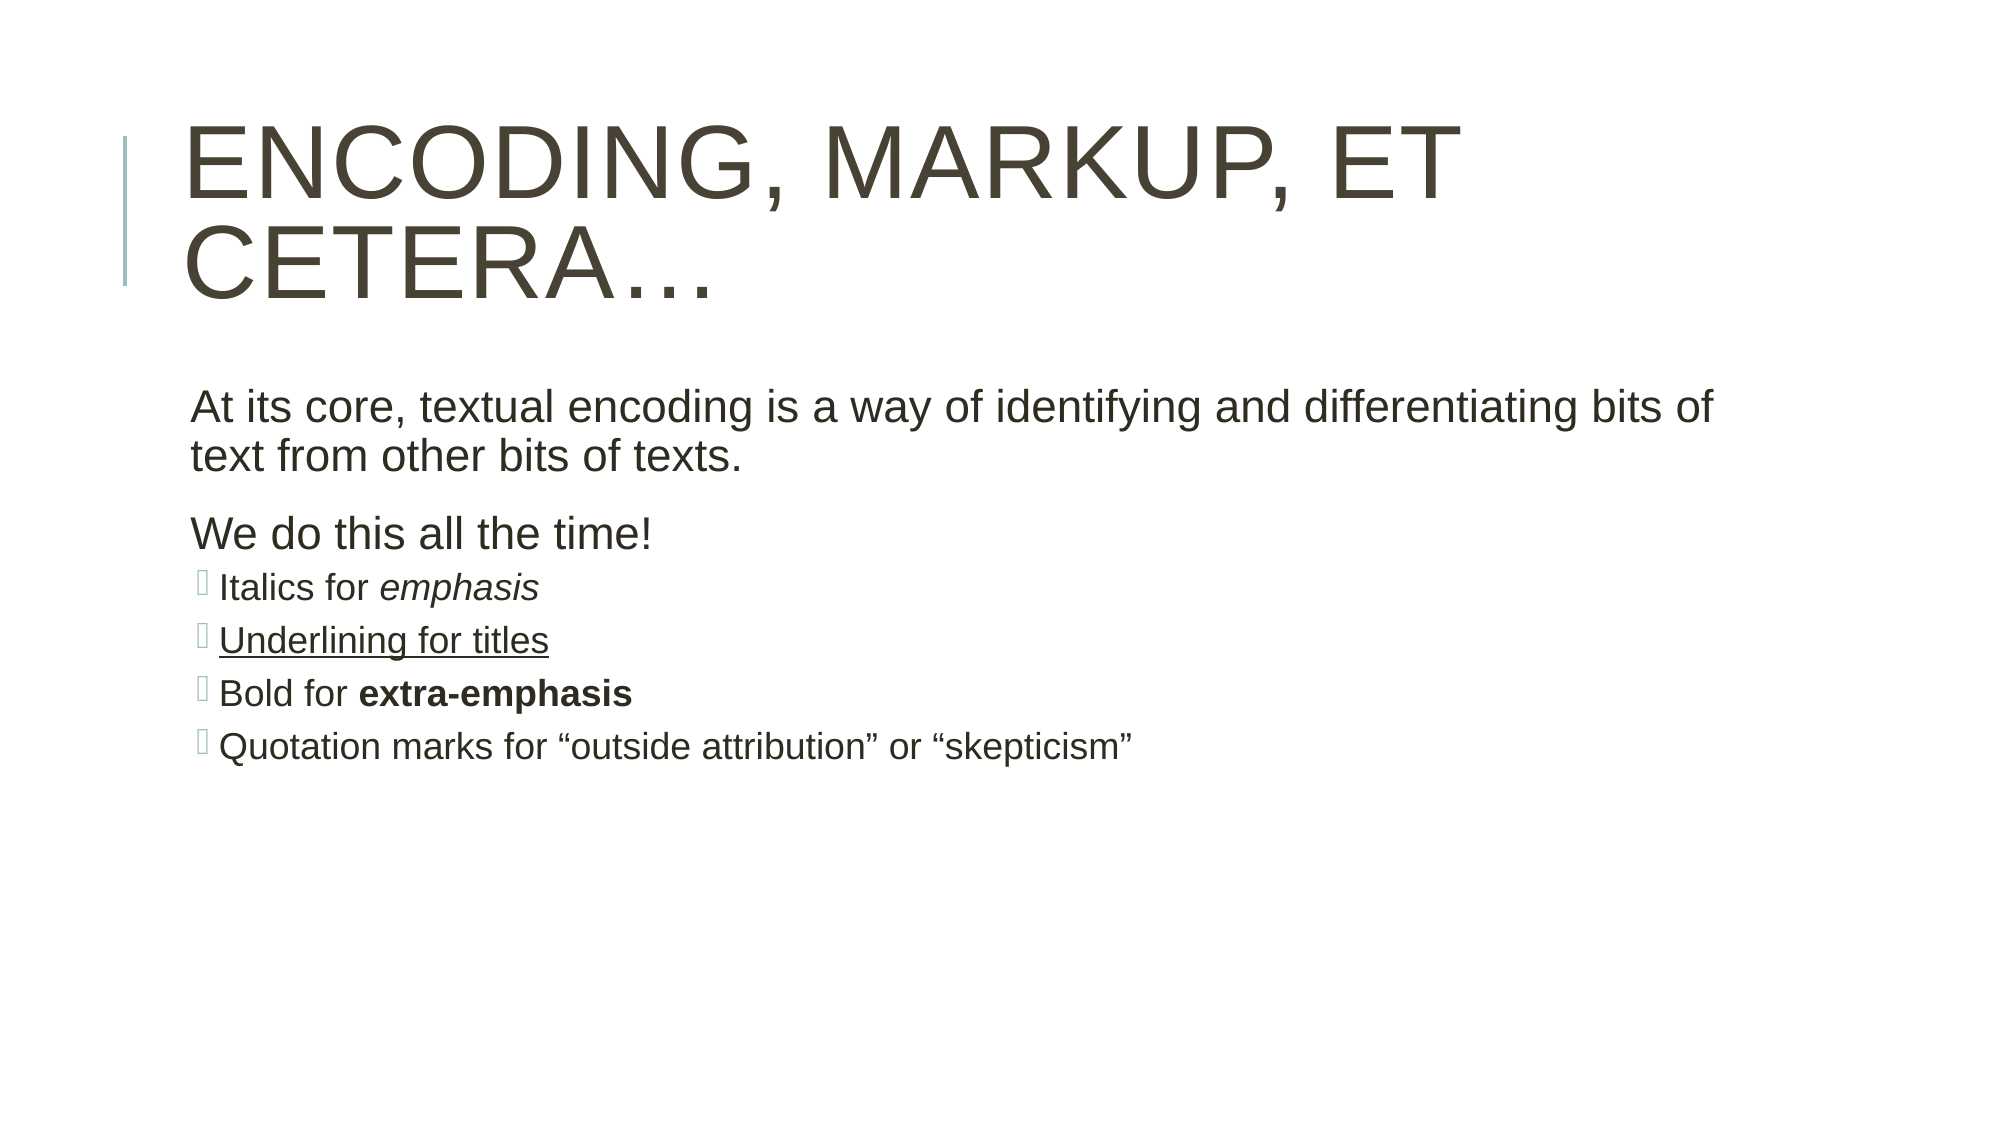

# Encoding, markup, et cetera…
At its core, textual encoding is a way of identifying and differentiating bits of text from other bits of texts.
We do this all the time!
Italics for emphasis
Underlining for titles
Bold for extra-emphasis
Quotation marks for “outside attribution” or “skepticism”